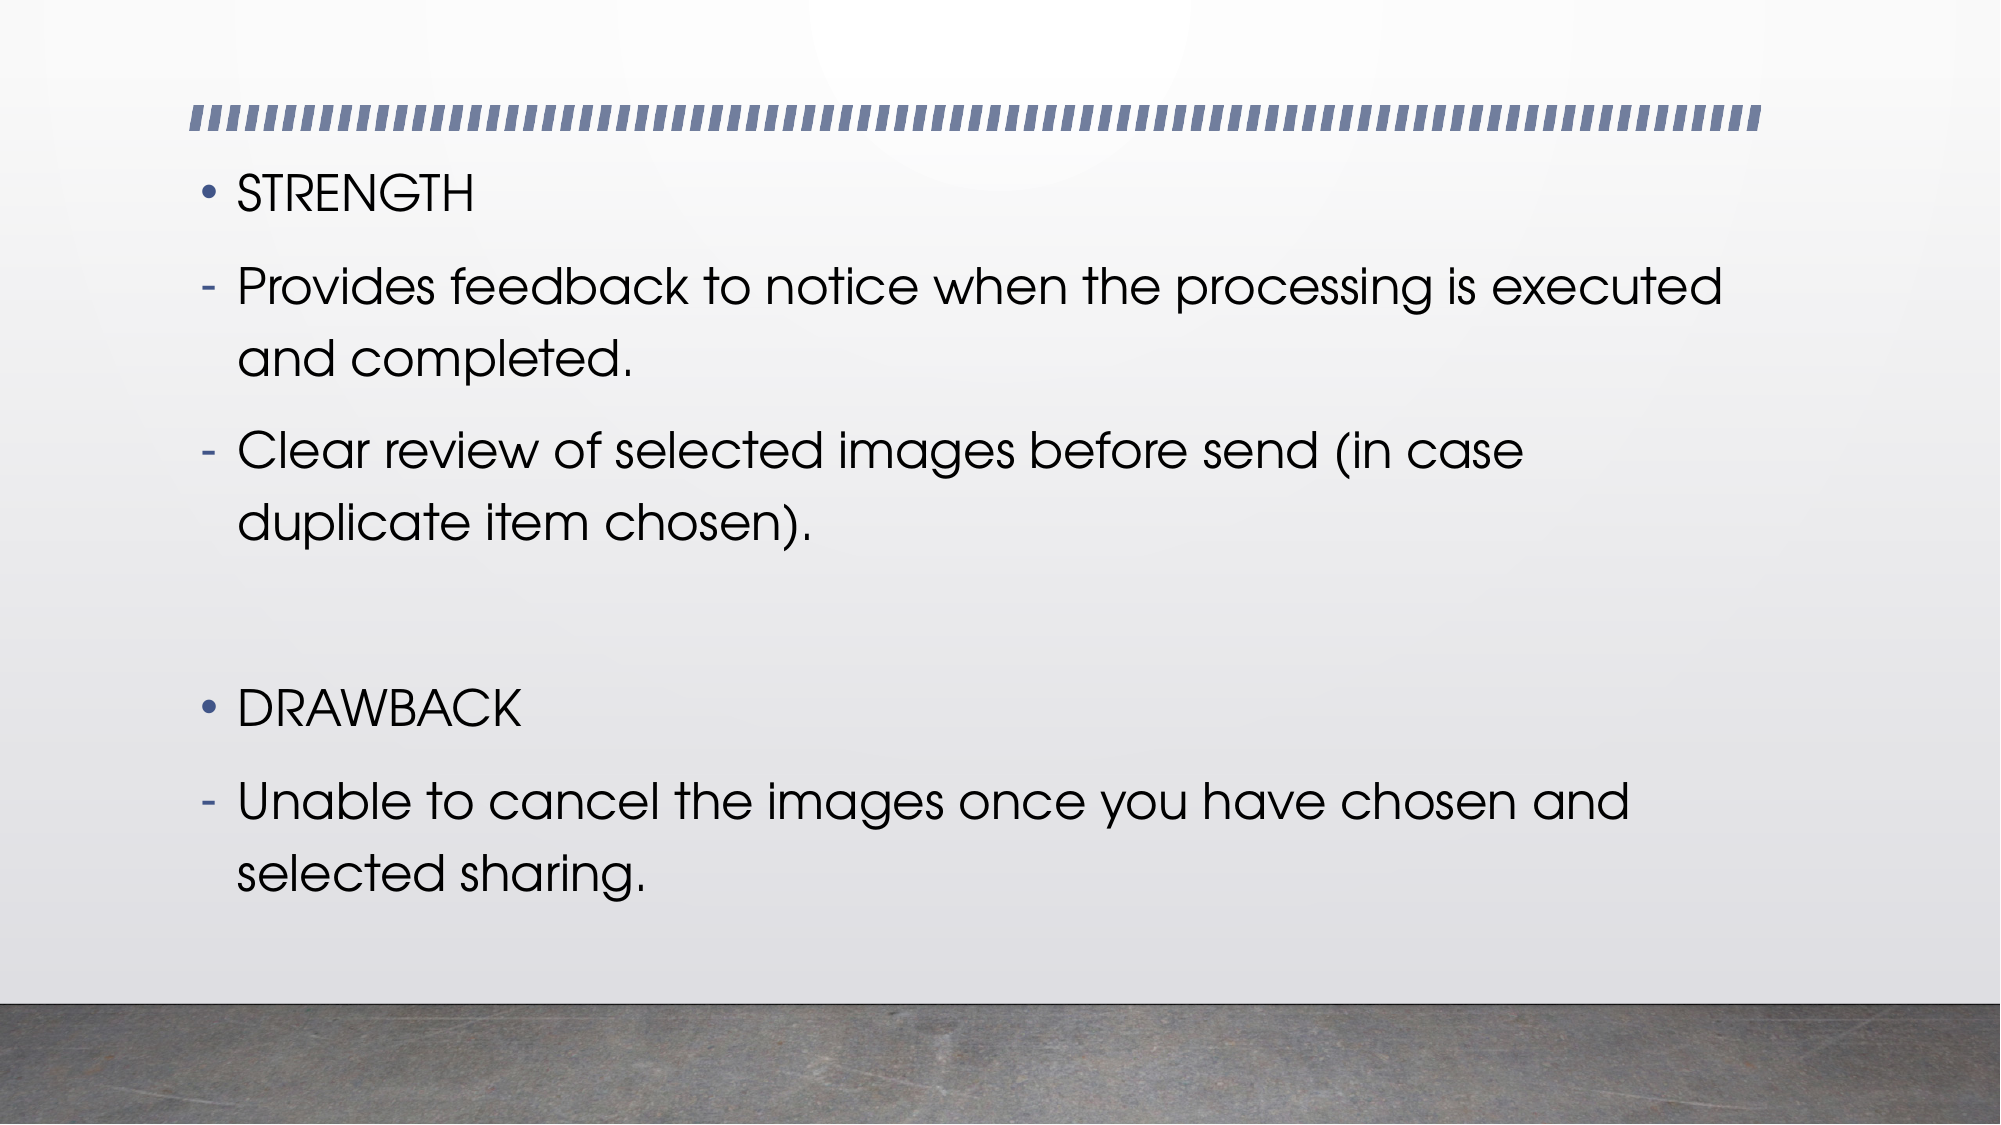

STRENGTH
Provides feedback to notice when the processing is executed and completed.
Clear review of selected images before send (in case duplicate item chosen).

DRAWBACK
Unable to cancel the images once you have chosen and selected sharing.